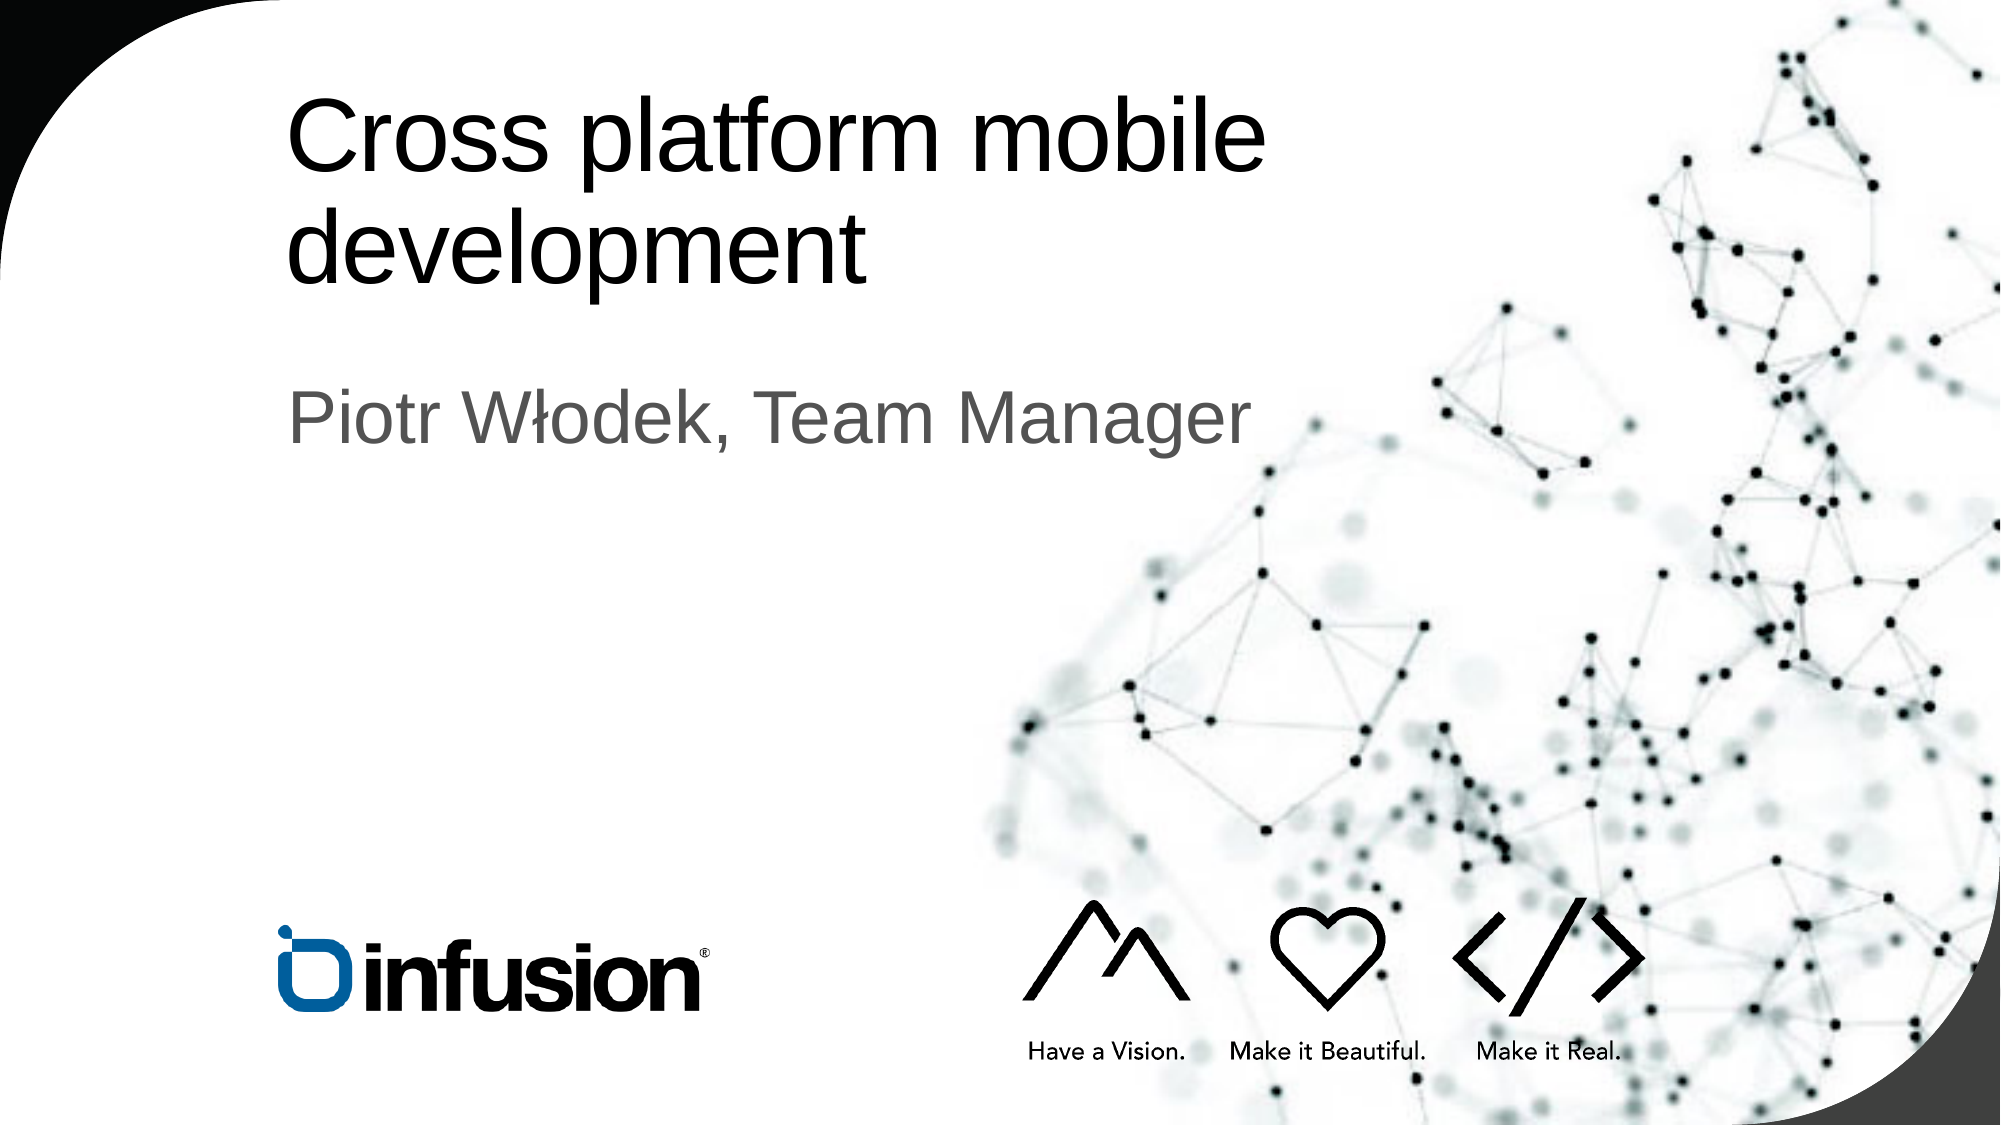

Cross platform mobile development
Piotr Włodek, Team Manager